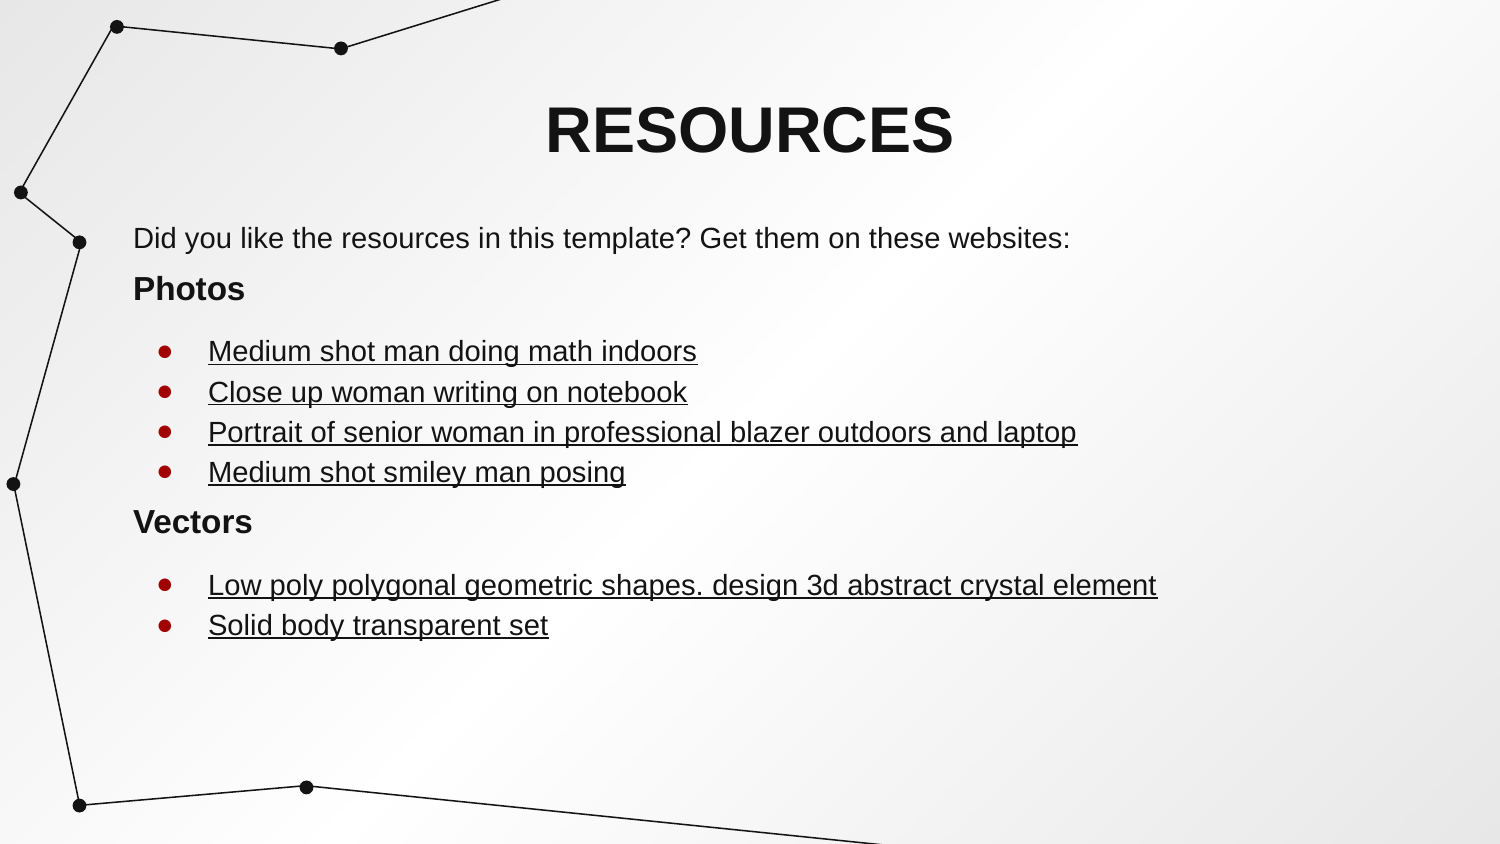

# RESOURCES
Did you like the resources in this template? Get them on these websites:
Photos
Medium shot man doing math indoors
Close up woman writing on notebook
Portrait of senior woman in professional blazer outdoors and laptop
Medium shot smiley man posing
Vectors
Low poly polygonal geometric shapes. design 3d abstract crystal element
Solid body transparent set